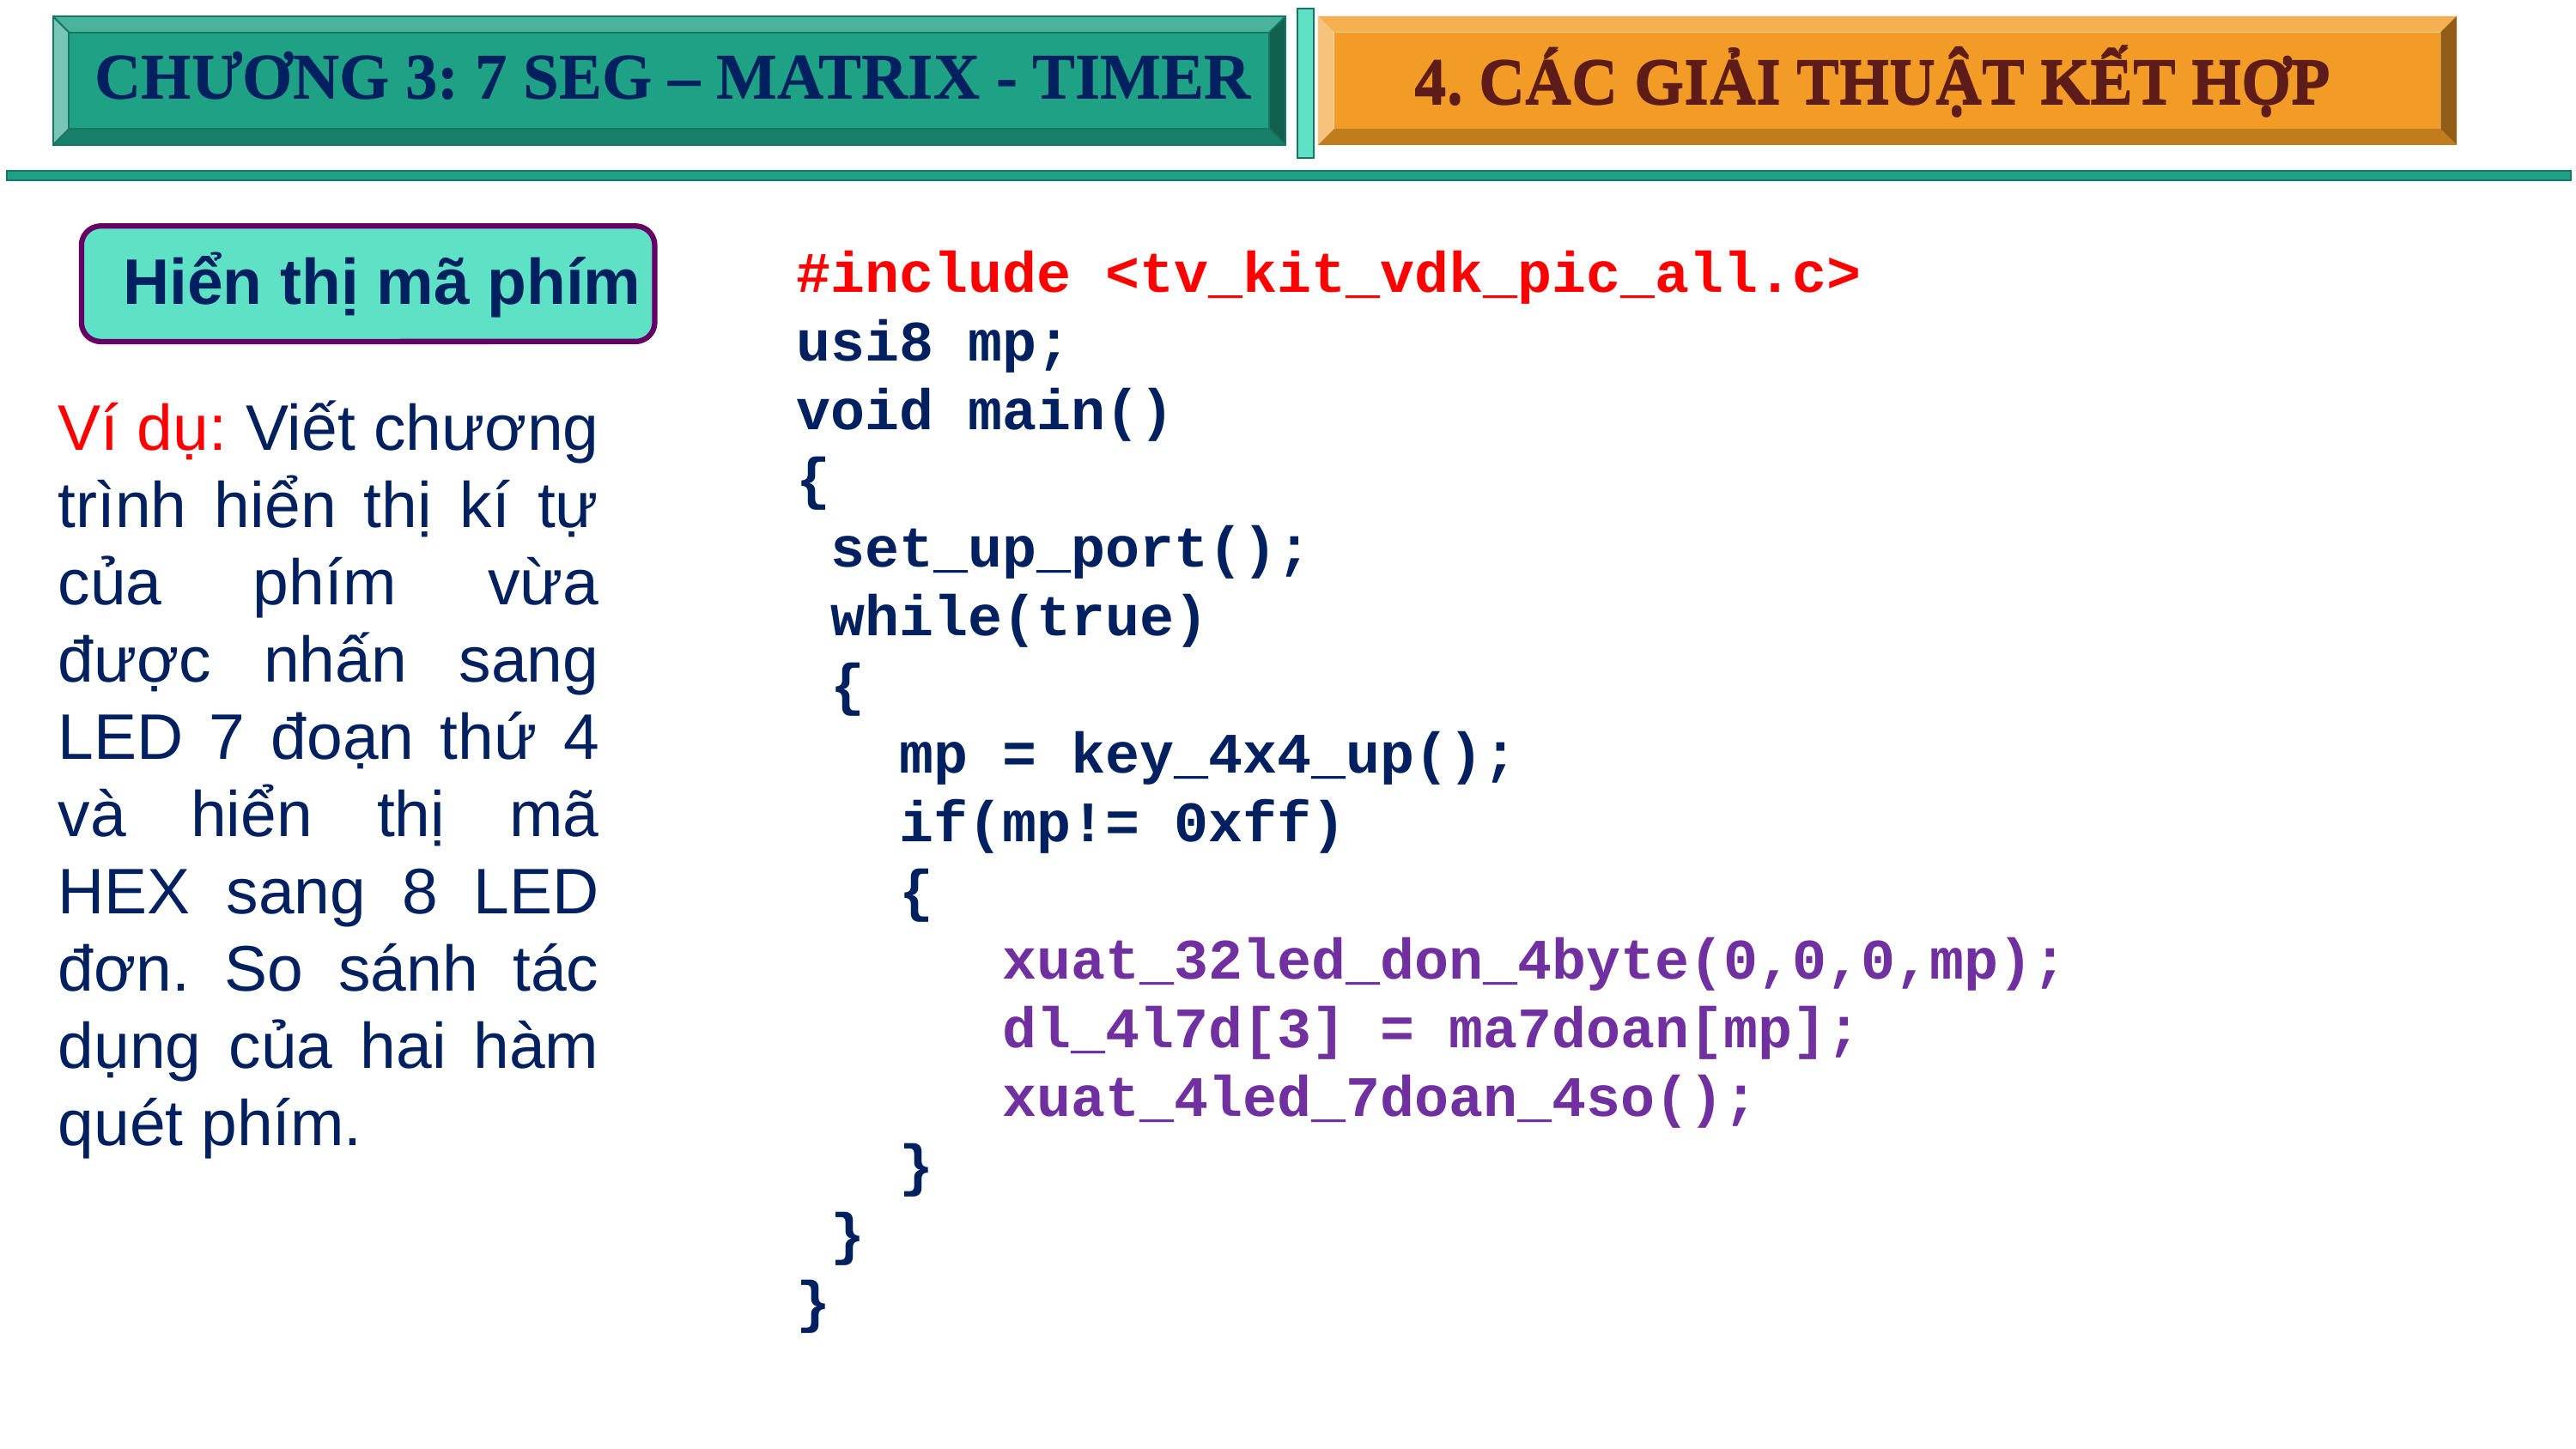

CHƯƠNG 3: 7 SEG – MATRIX - TIMER
CHƯƠNG 3: 7 SEG – MATRIX - TIMER
4. CÁC GIẢI THUẬT KẾT HỢP
4. CÁC GIẢI THUẬT KẾT HỢP

#include <tv_kit_vdk_pic_all.c>
usi8 mp;
void main()
{
 set_up_port();
 while(true)
 {
   mp = key_4x4_up();
   if(mp!= 0xff)
   {
      xuat_32led_don_4byte(0,0,0,mp);
      dl_4l7d[3] = ma7doan[mp];
      xuat_4led_7doan_4so();
   }
 }
}
Hiển thị mã phím
Ví dụ: Viết chương trình hiển thị kí tự của phím vừa được nhấn sang LED 7 đoạn thứ 4 và hiển thị mã HEX sang 8 LED đơn. So sánh tác dụng của hai hàm quét phím.